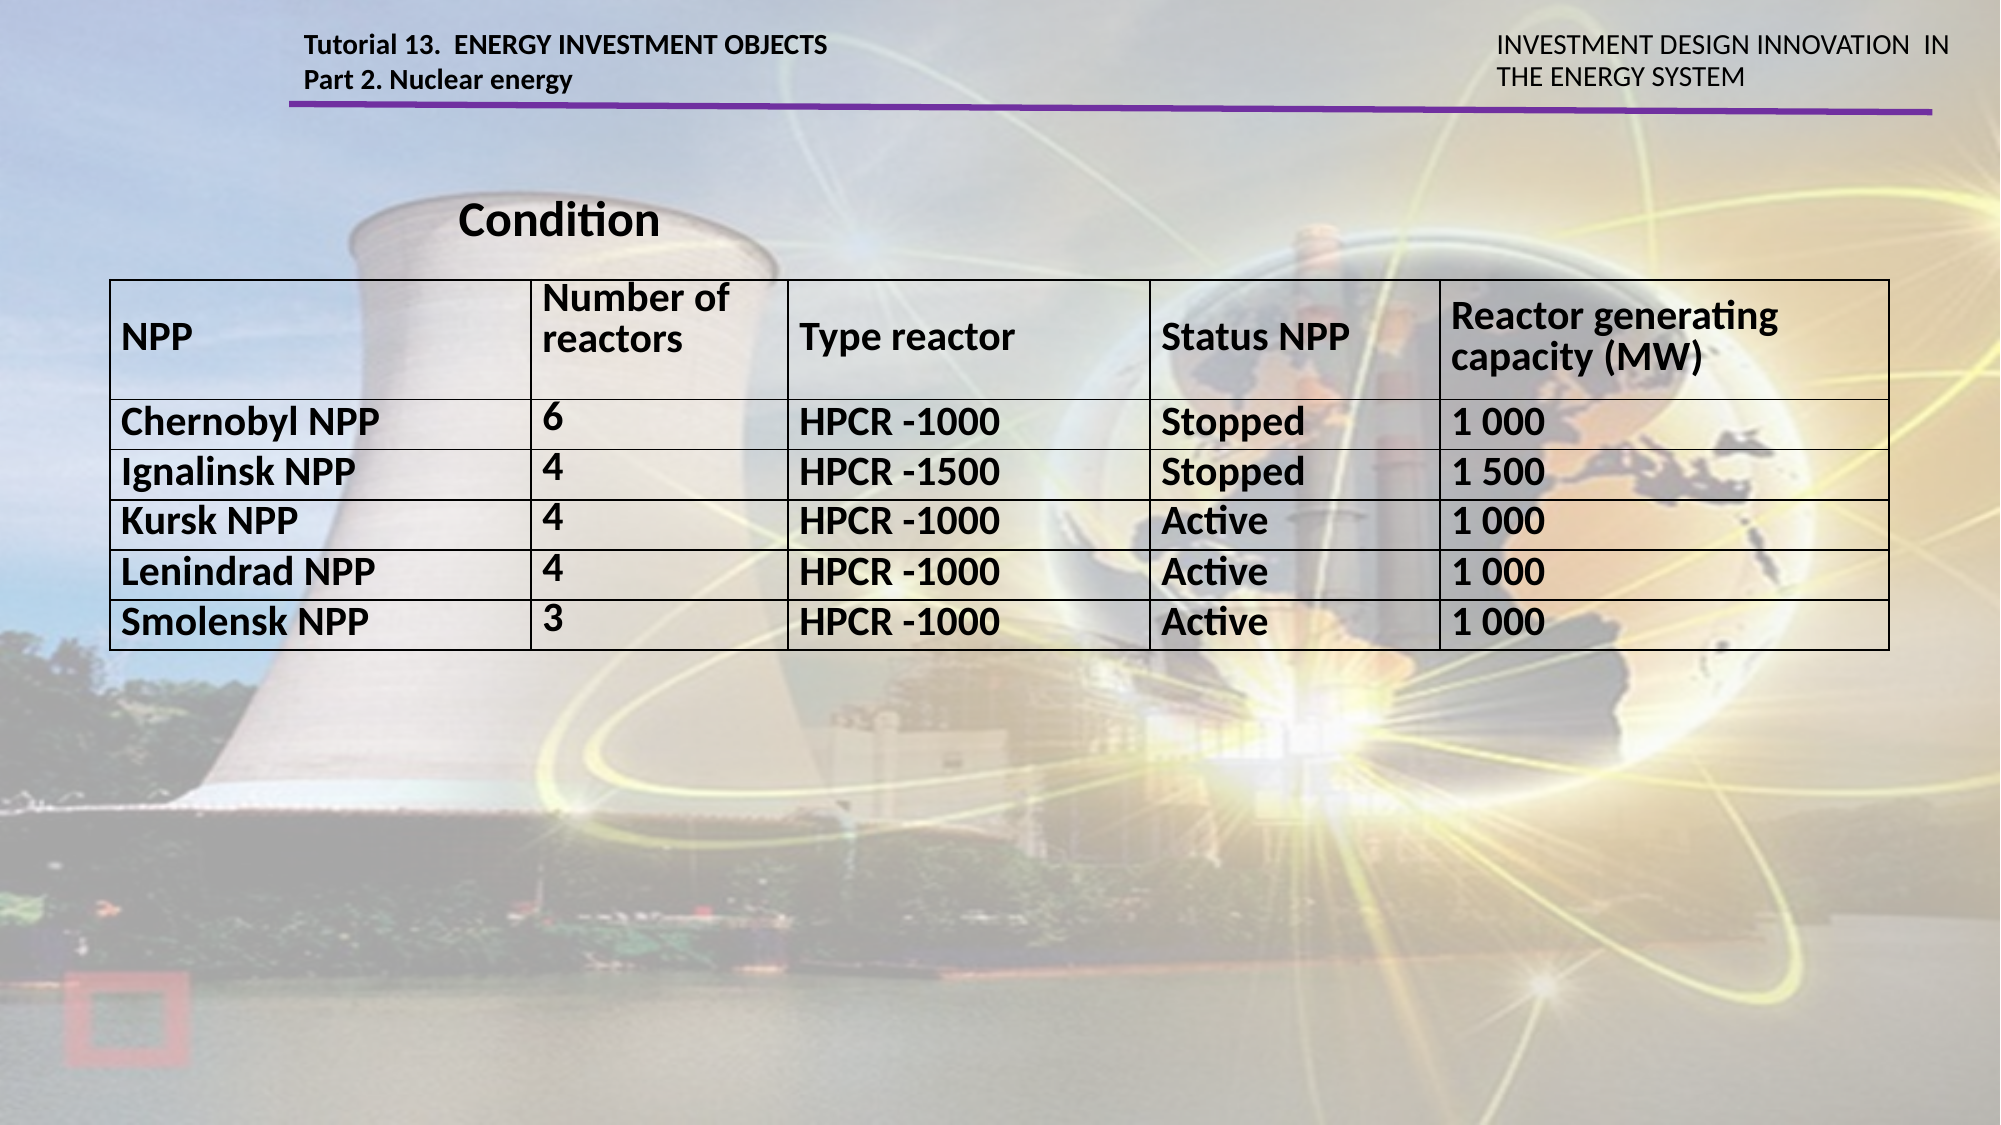

Tutorial 13.  ENERGY INVESTMENT OBJECTS
Part 2. Nuclear energy
INVESTMENT DESIGN INNOVATION  IN
THE ENERGY SYSTEM
Condition
| NPP | Number of reactors | Type reactor | Status NPP | Reactor generating capacity (MW) |
| --- | --- | --- | --- | --- |
| Chernobyl NPP | 6 | HPCR -1000 | Stopped | 1 000 |
| Ignalinsk NPP | 4 | HPCR -1500 | Stopped | 1 500 |
| Kursk NPP | 4 | HPCR -1000 | Active | 1 000 |
| Lenindrad NPP | 4 | HPCR -1000 | Active | 1 000 |
| Smolensk NPP | 3 | HPCR -1000 | Active | 1 000 |